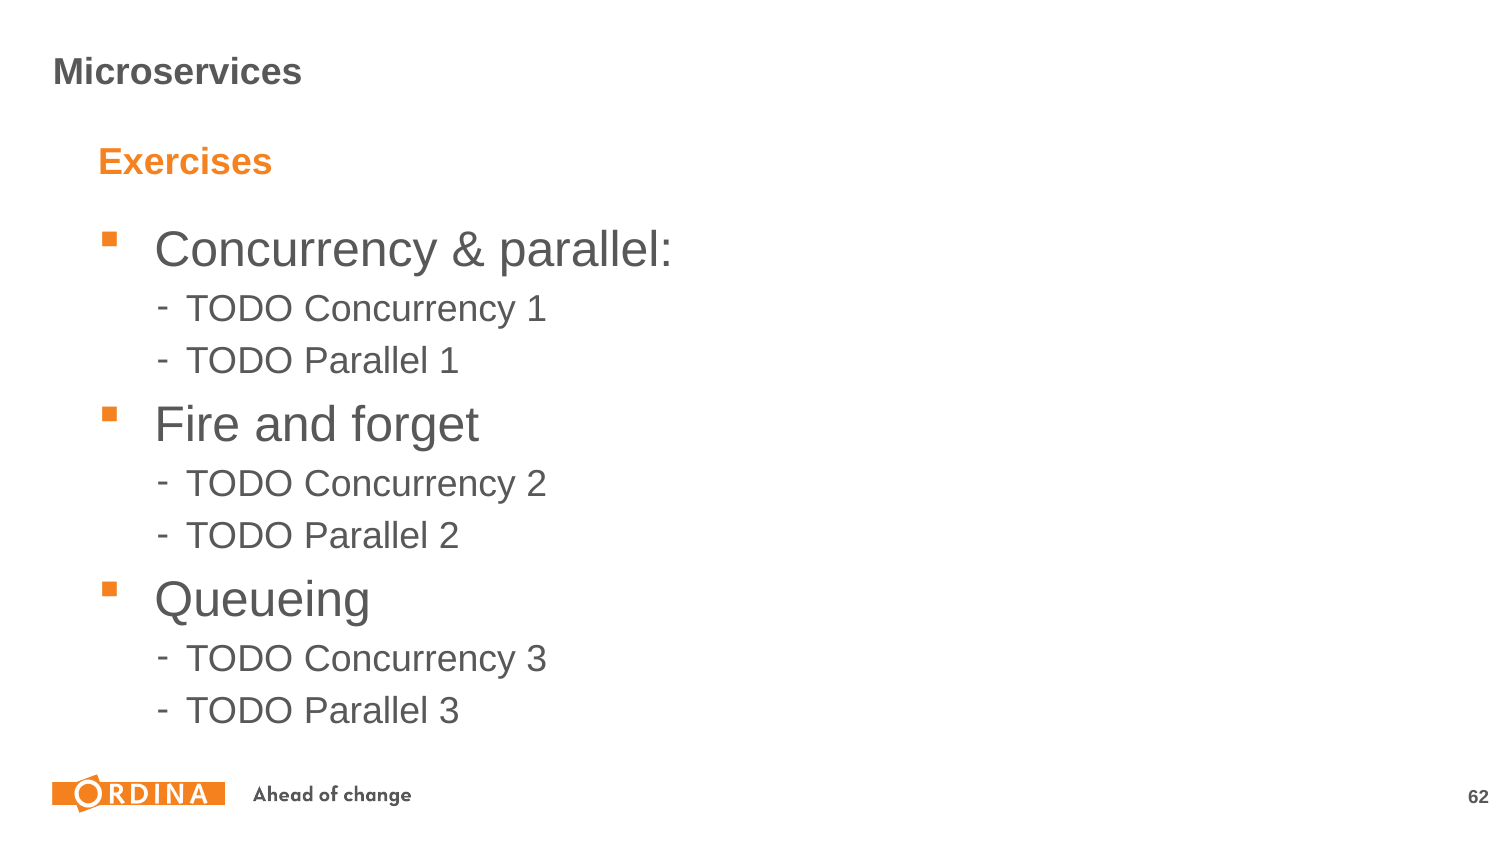

# Microservices
Exercises
Concurrency & parallel:
TODO Concurrency 1
TODO Parallel 1
Fire and forget
TODO Concurrency 2
TODO Parallel 2
Queueing
TODO Concurrency 3
TODO Parallel 3